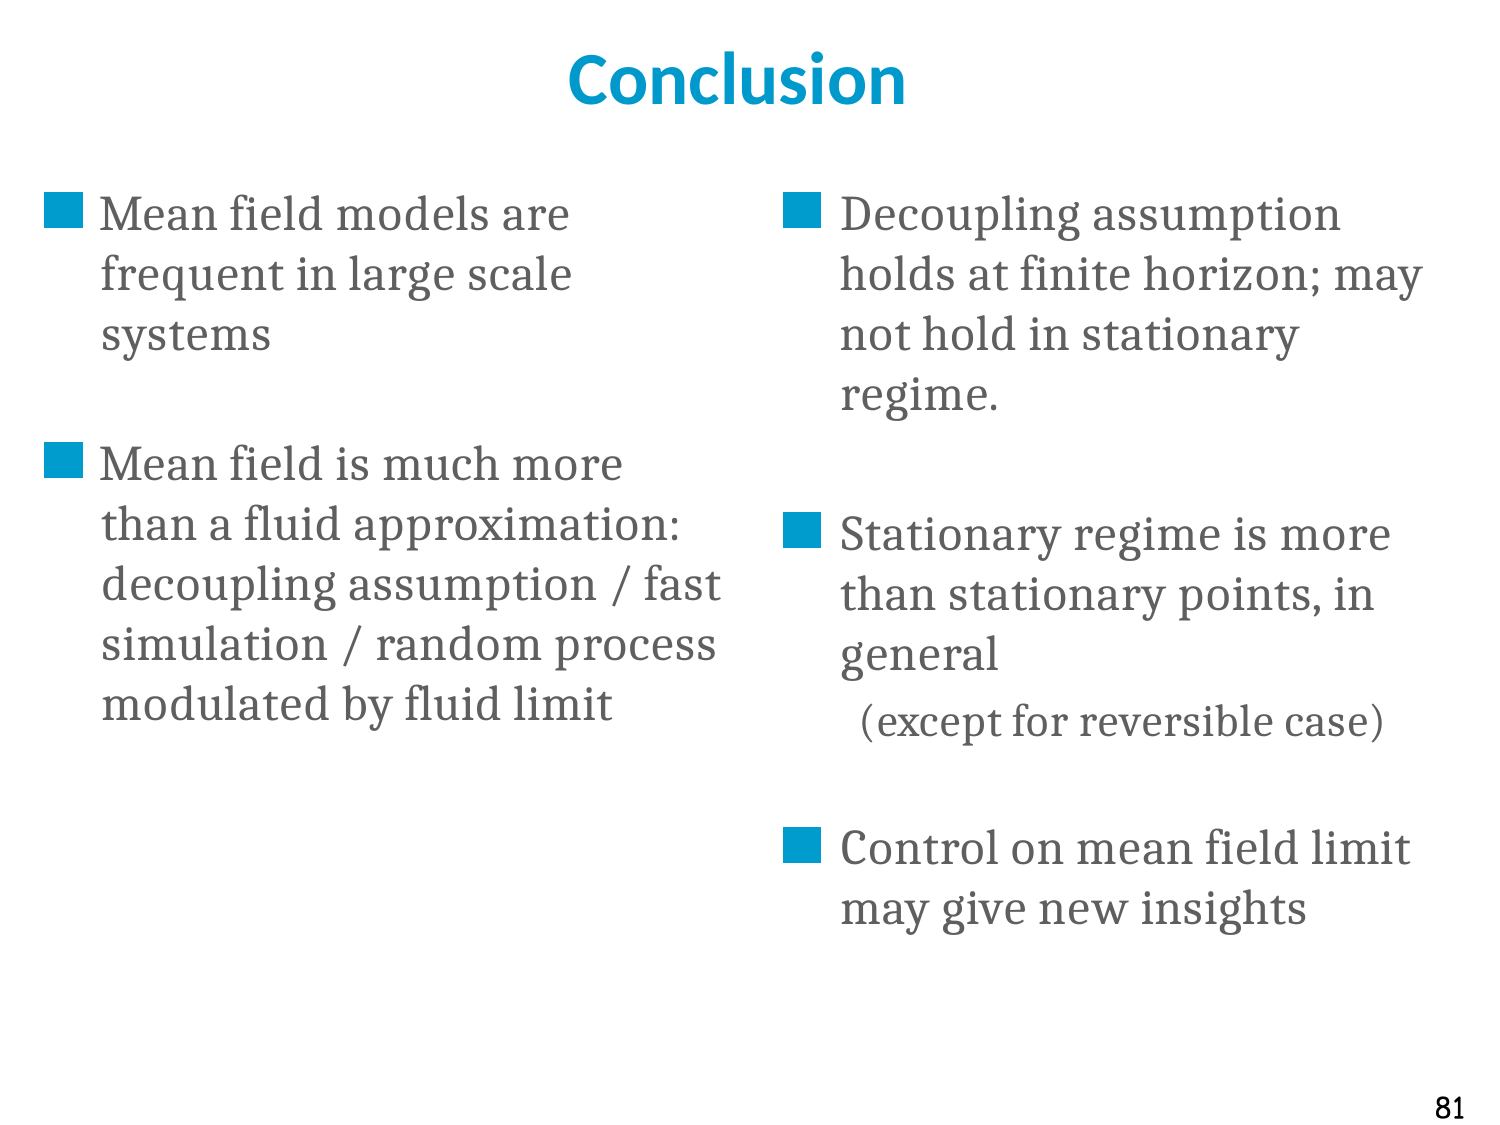

# Conclusion
Mean field models are frequent in large scale systems
Mean field is much more than a fluid approximation: decoupling assumption / fast simulation / random process modulated by fluid limit

Decoupling assumption holds at finite horizon; may not hold in stationary regime.

Stationary regime is more than stationary points, in general
(except for reversible case)
Control on mean field limit may give new insights

81